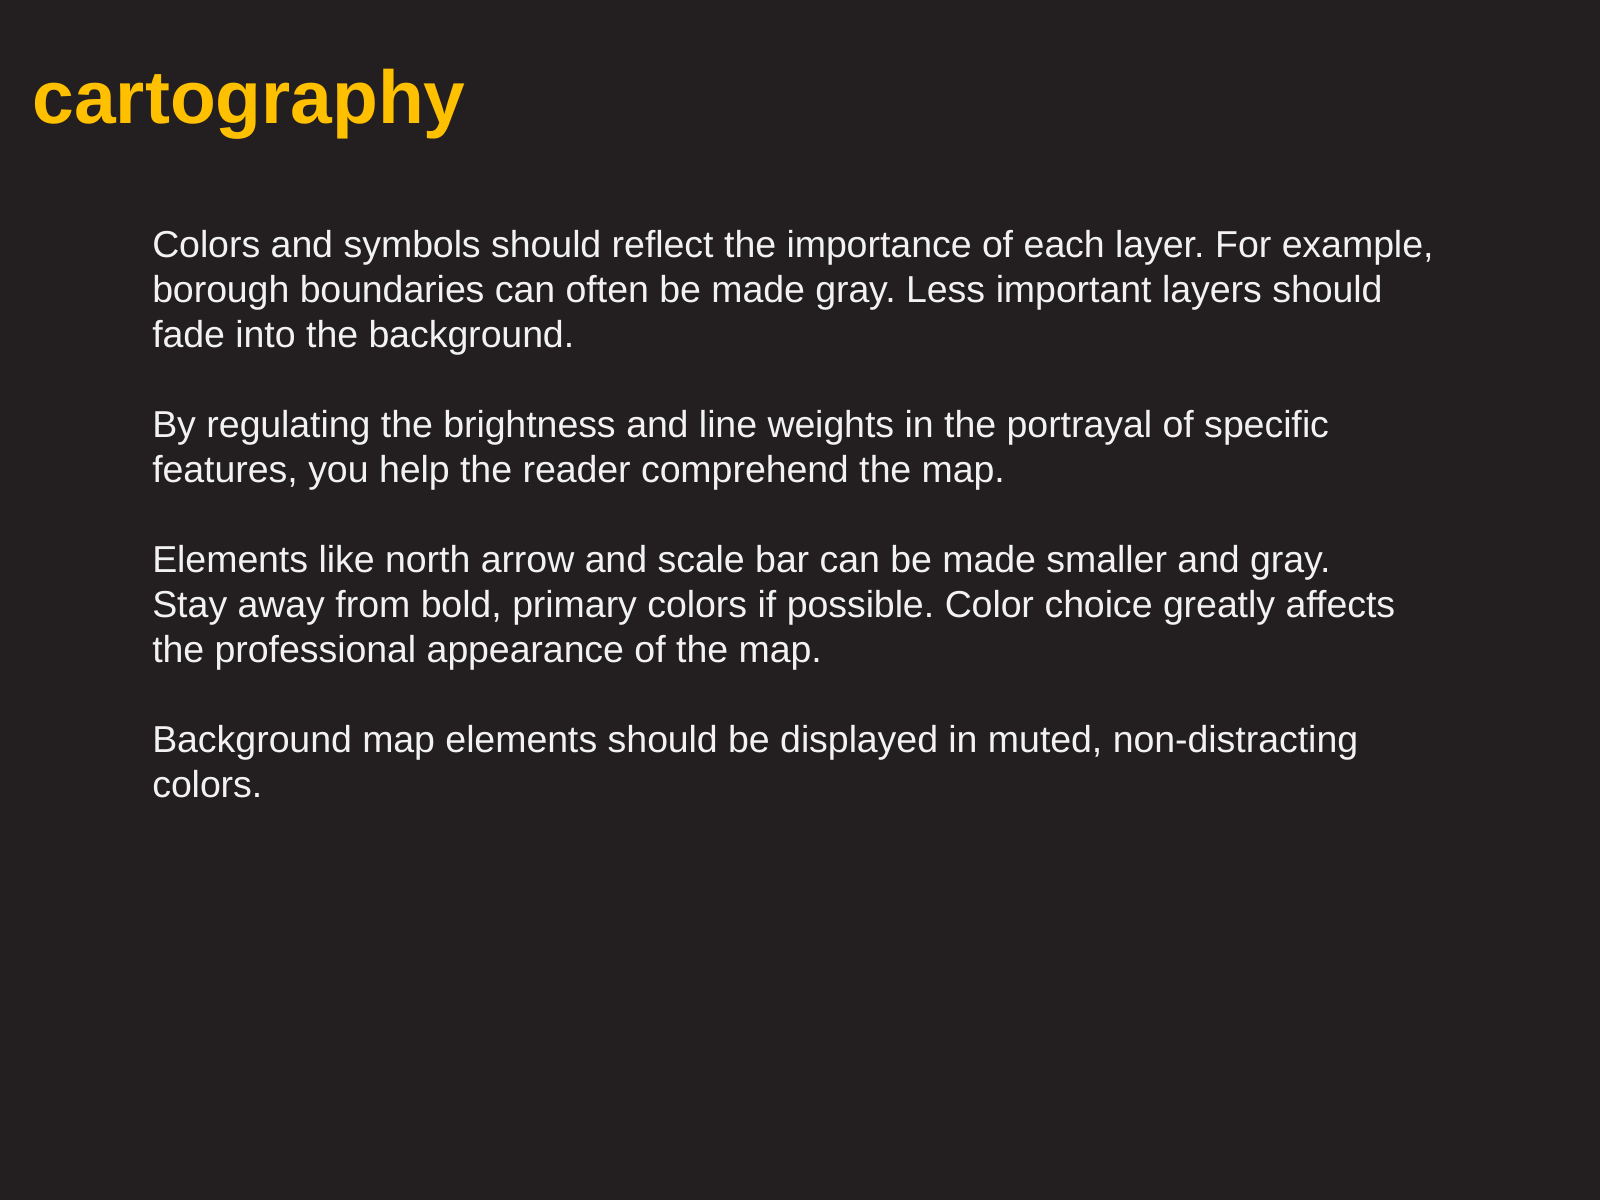

cartography
Colors and symbols should reflect the importance of each layer. For example, borough boundaries can often be made gray. Less important layers should fade into the background.

By regulating the brightness and line weights in the portrayal of specific features, you help the reader comprehend the map.

Elements like north arrow and scale bar can be made smaller and gray.
Stay away from bold, primary colors if possible. Color choice greatly affects the professional appearance of the map.

Background map elements should be displayed in muted, non-distracting colors.